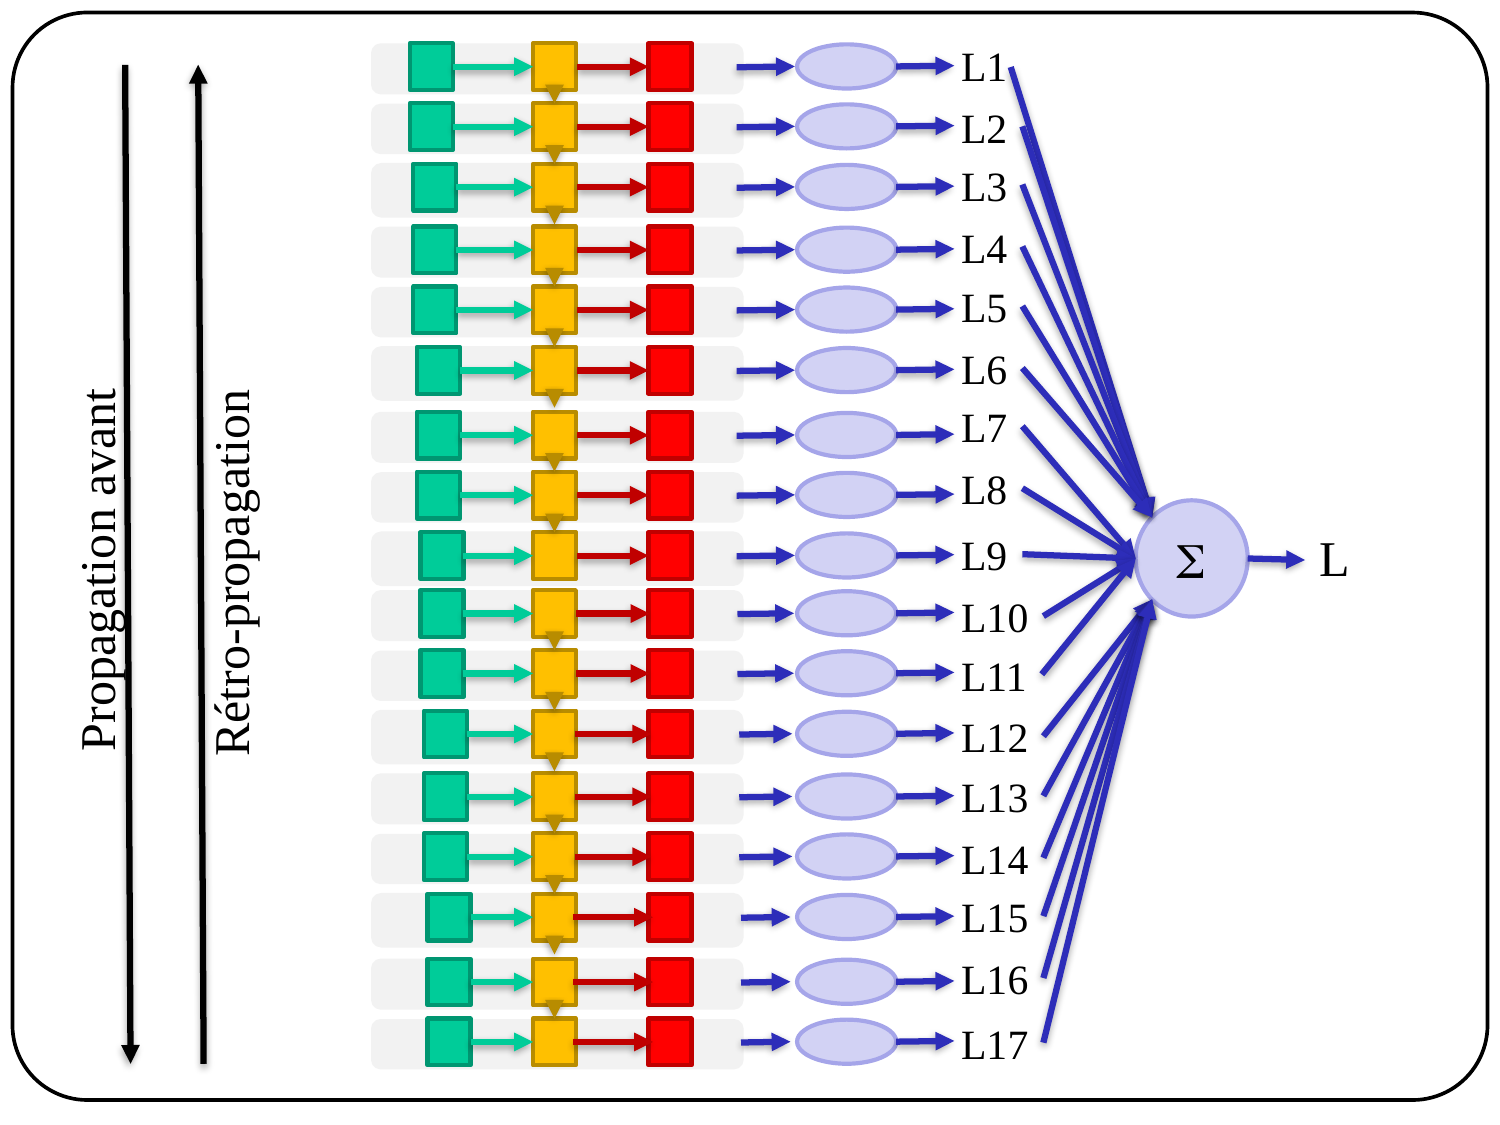

L1

L2

L3

L4

L5

L6

L7

L8

Σ
L
L9
Propagation avant

Rétro-propagation
L10

L11

L12

L13

L14

L15

L16

L17